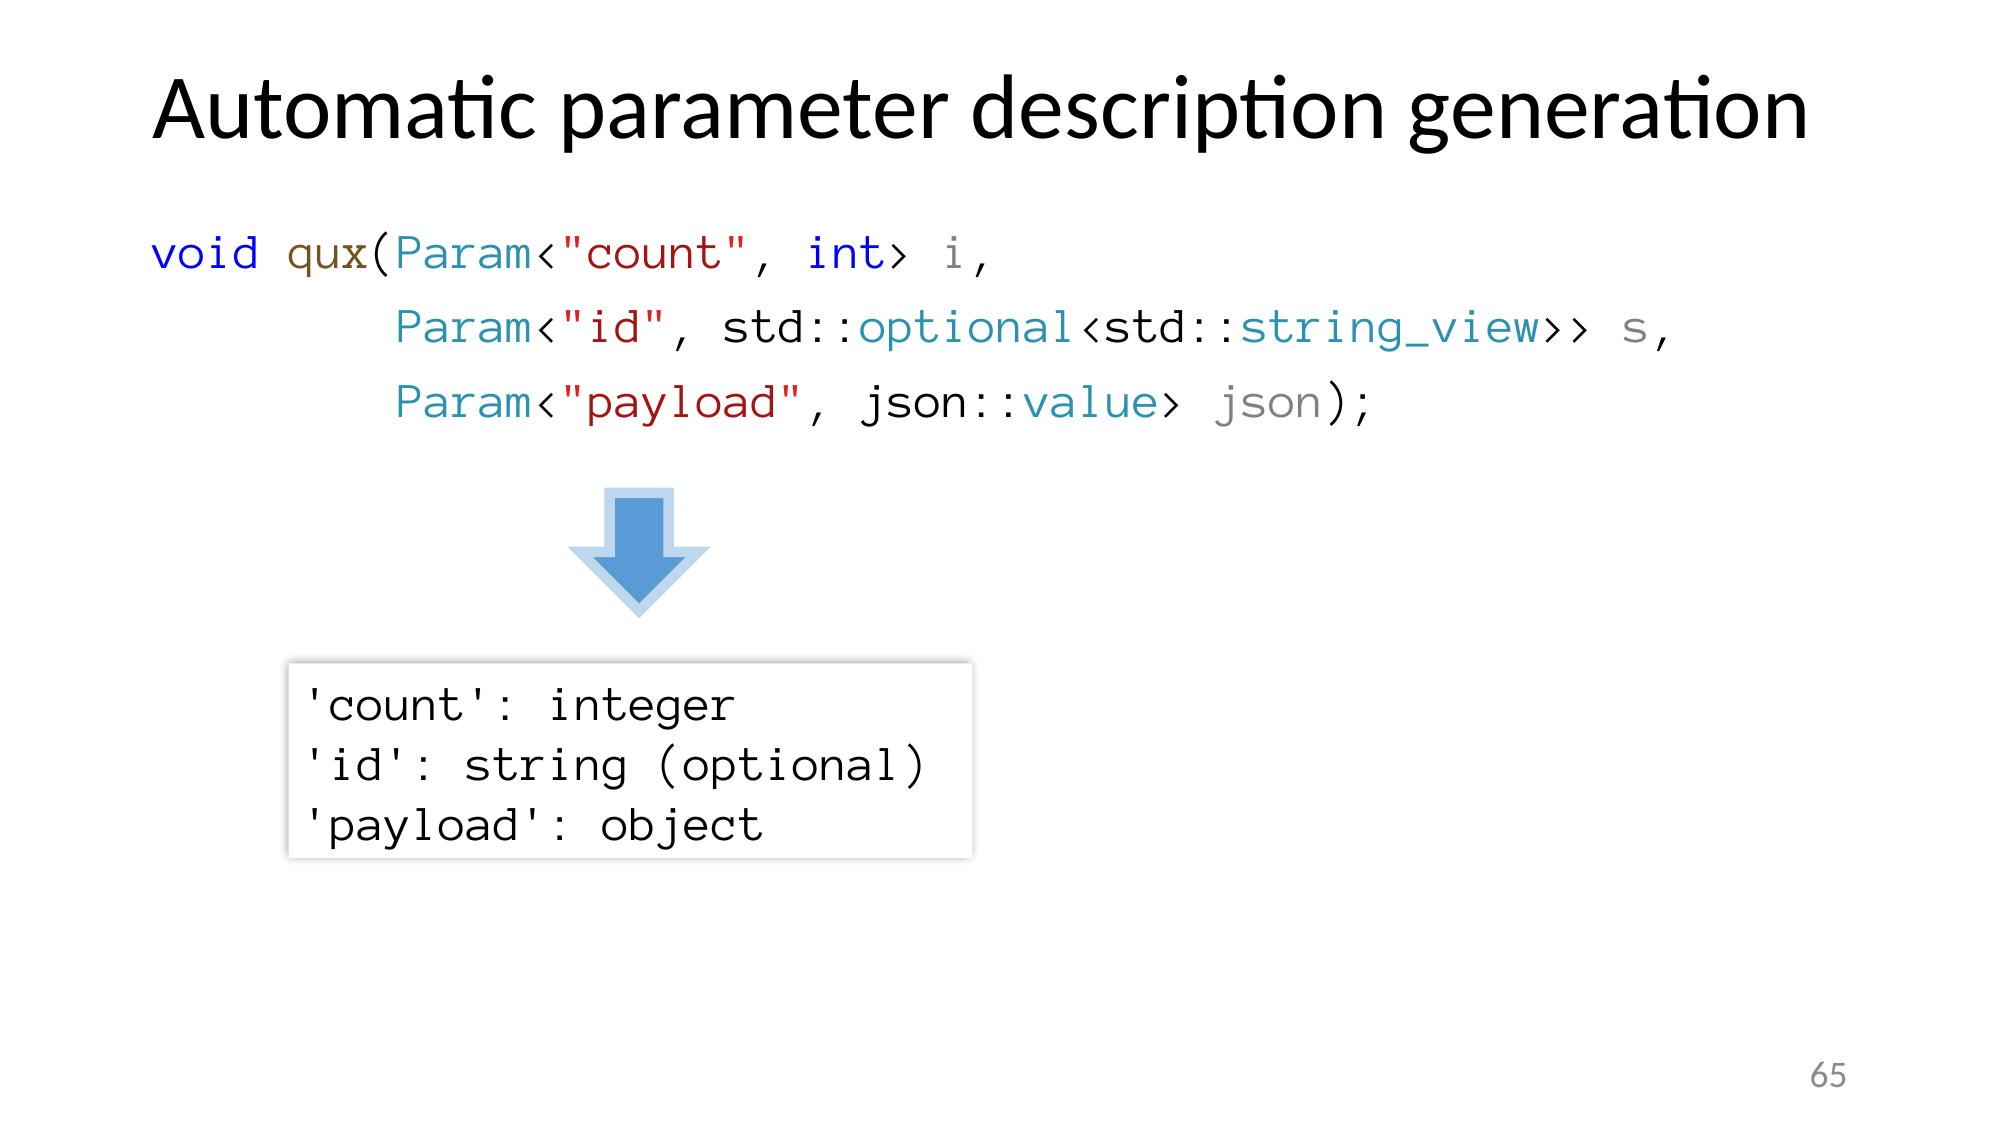

# Automatic parameter description generation
void qux(Param<"count", int> i,
         Param<"id", std::optional<std::string_view>> s,
         Param<"payload", json::value> json);

'count': integer
'id': string (optional)
'payload': object
65